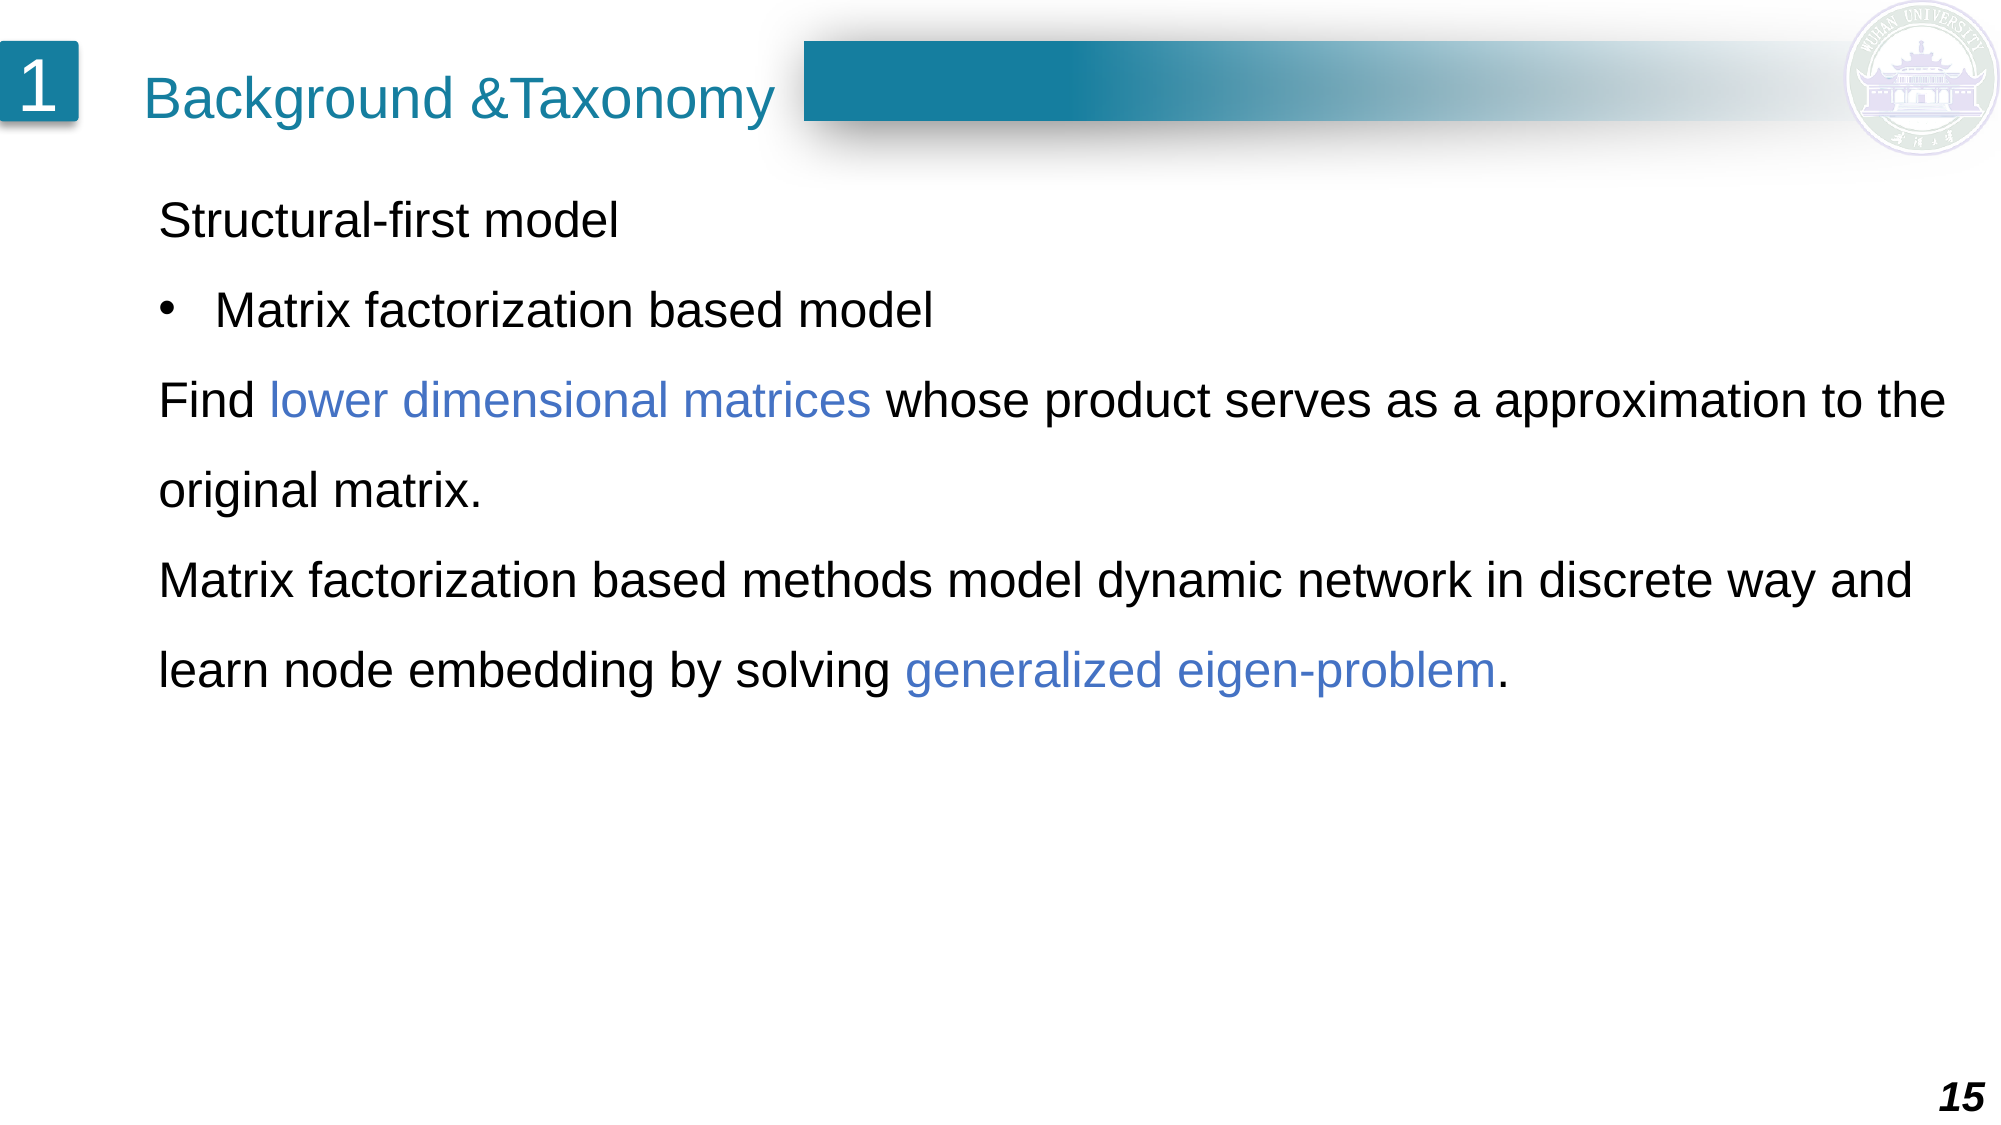

Structural-first model
Matrix factorization based model
Find lower dimensional matrices whose product serves as a approximation to the original matrix.
Matrix factorization based methods model dynamic network in discrete way and learn node embedding by solving generalized eigen-problem.